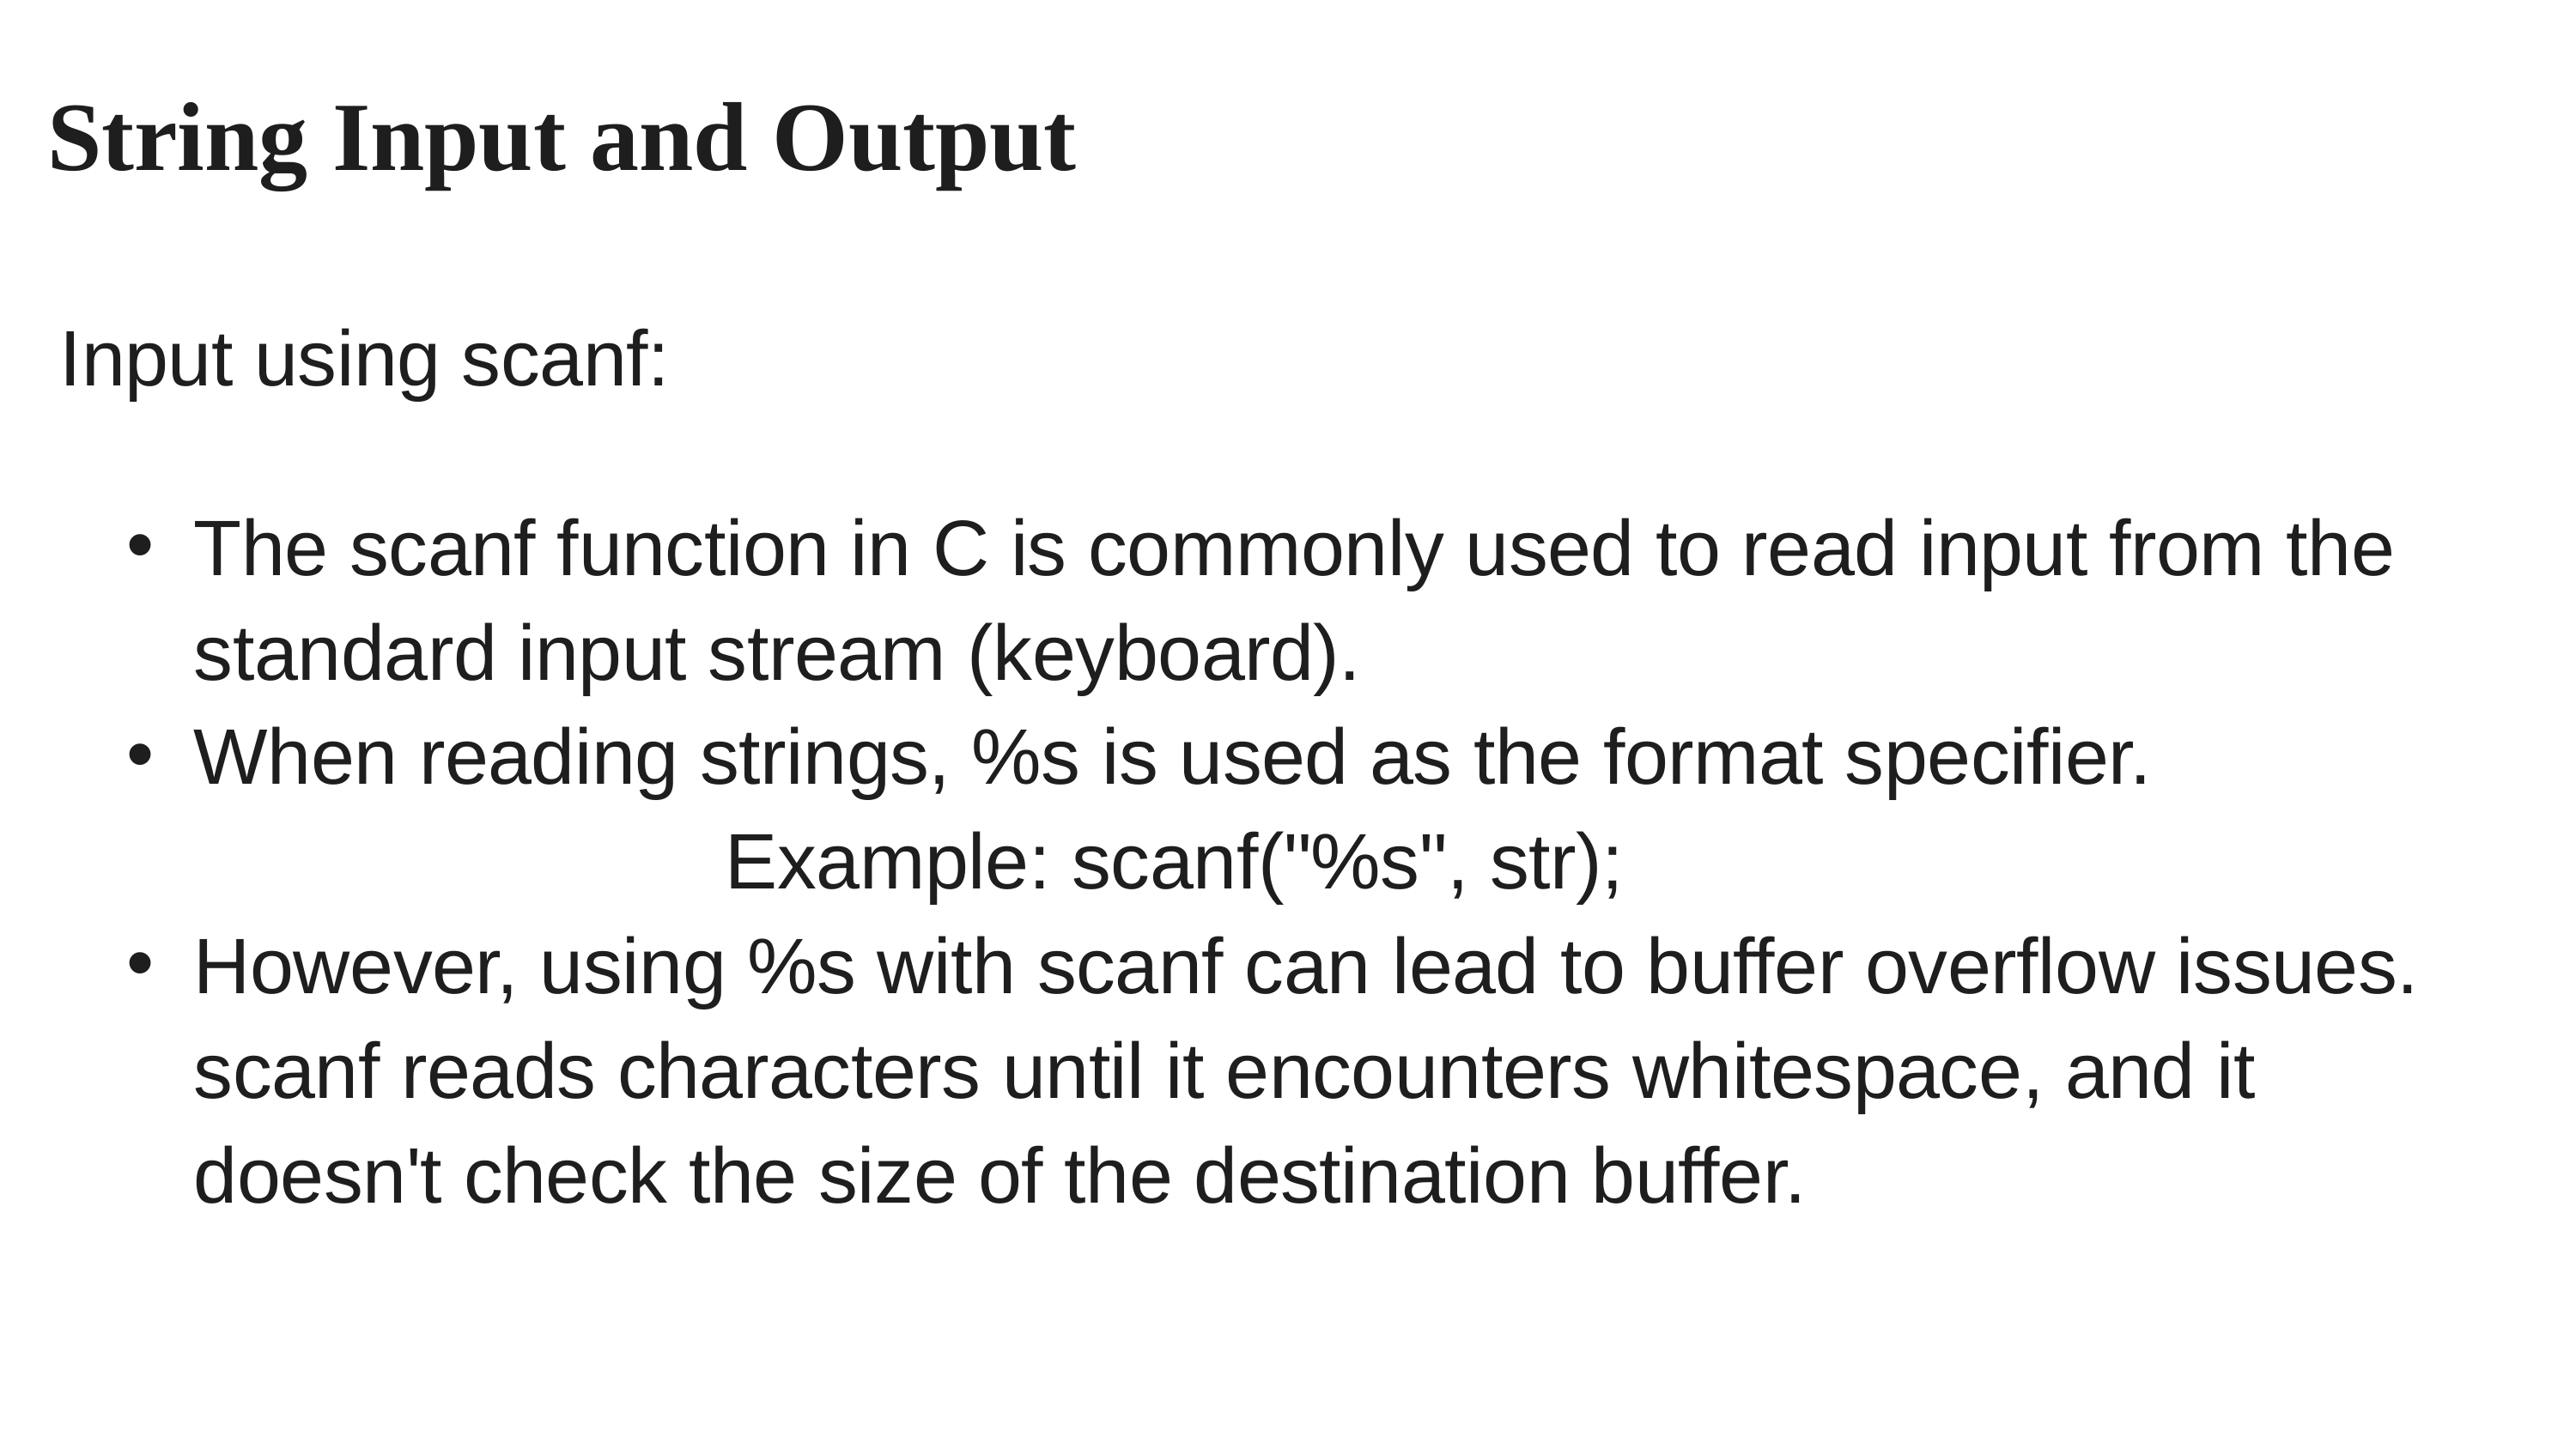

String Input and Output
Input using scanf:

The scanf function in C is commonly used to read input from the standard input stream (keyboard).
When reading strings, %s is used as the format specifier.
                               Example: scanf("%s", str);
However, using %s with scanf can lead to buffer overflow issues. scanf reads characters until it encounters whitespace, and it doesn't check the size of the destination buffer.